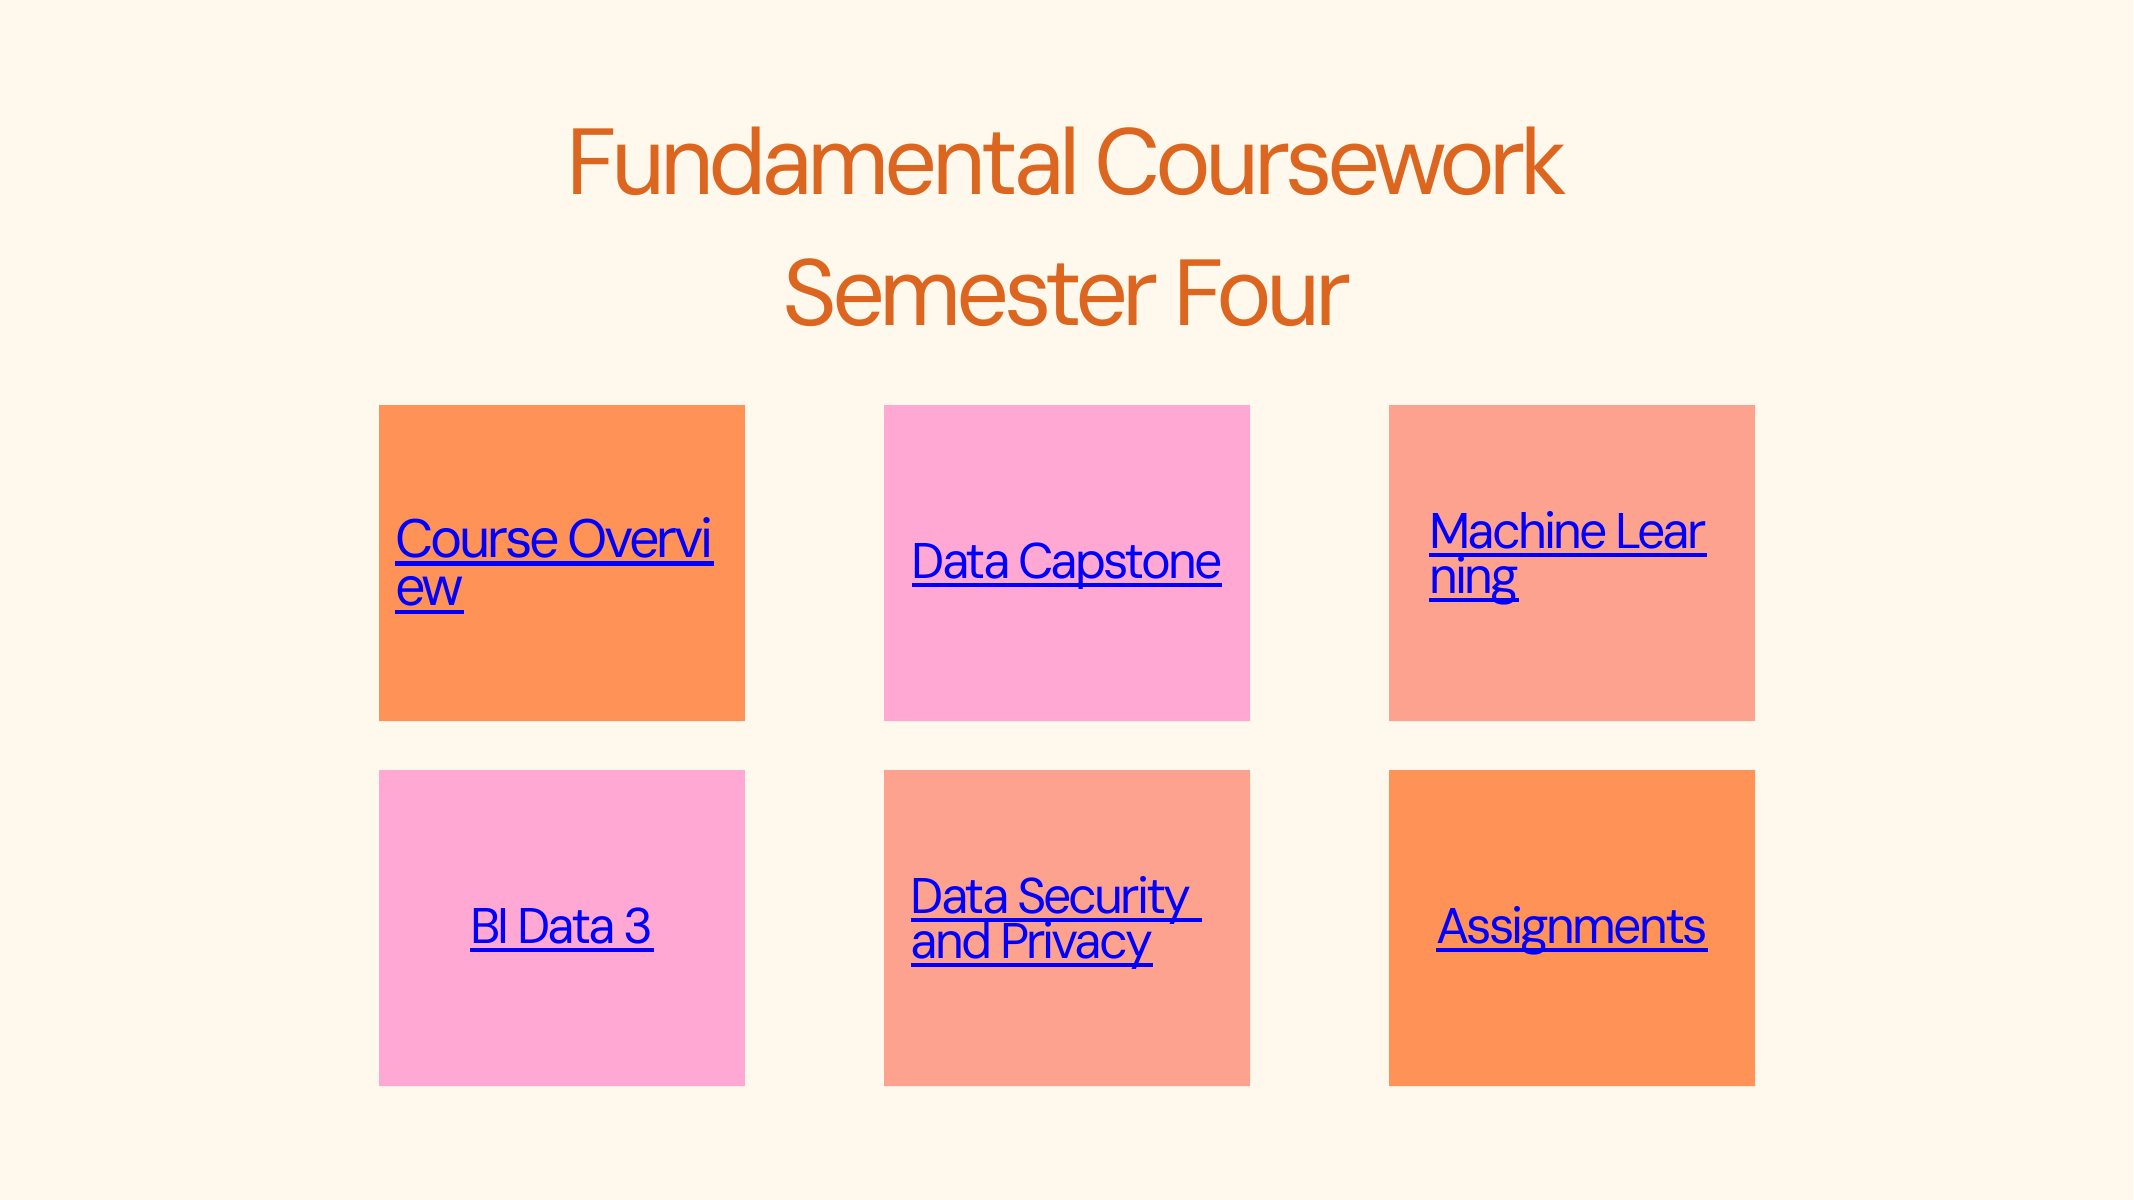

Fundamental Coursework
Semester Four

Machine Learning
Course Overview

Data Capstone

Data Security and Privacy
BI Data 3
Assignments